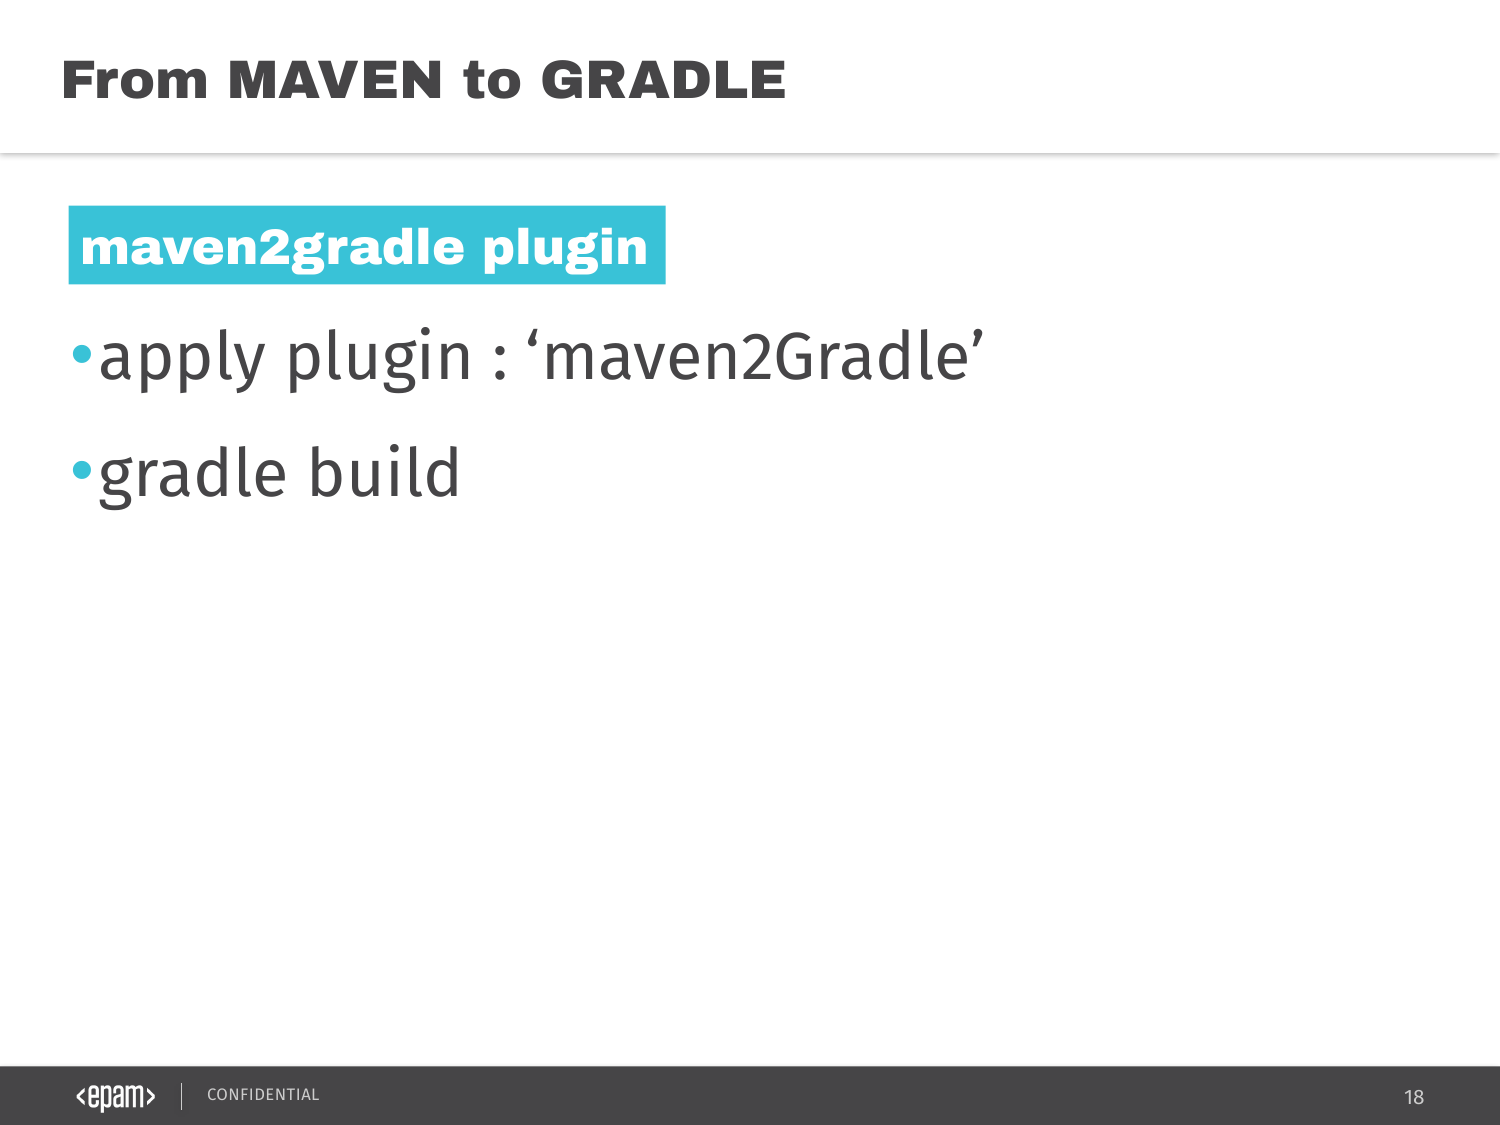

From MAVEN to GRADLE
maven2gradle plugin
apply plugin : ‘maven2Gradle’
gradle build